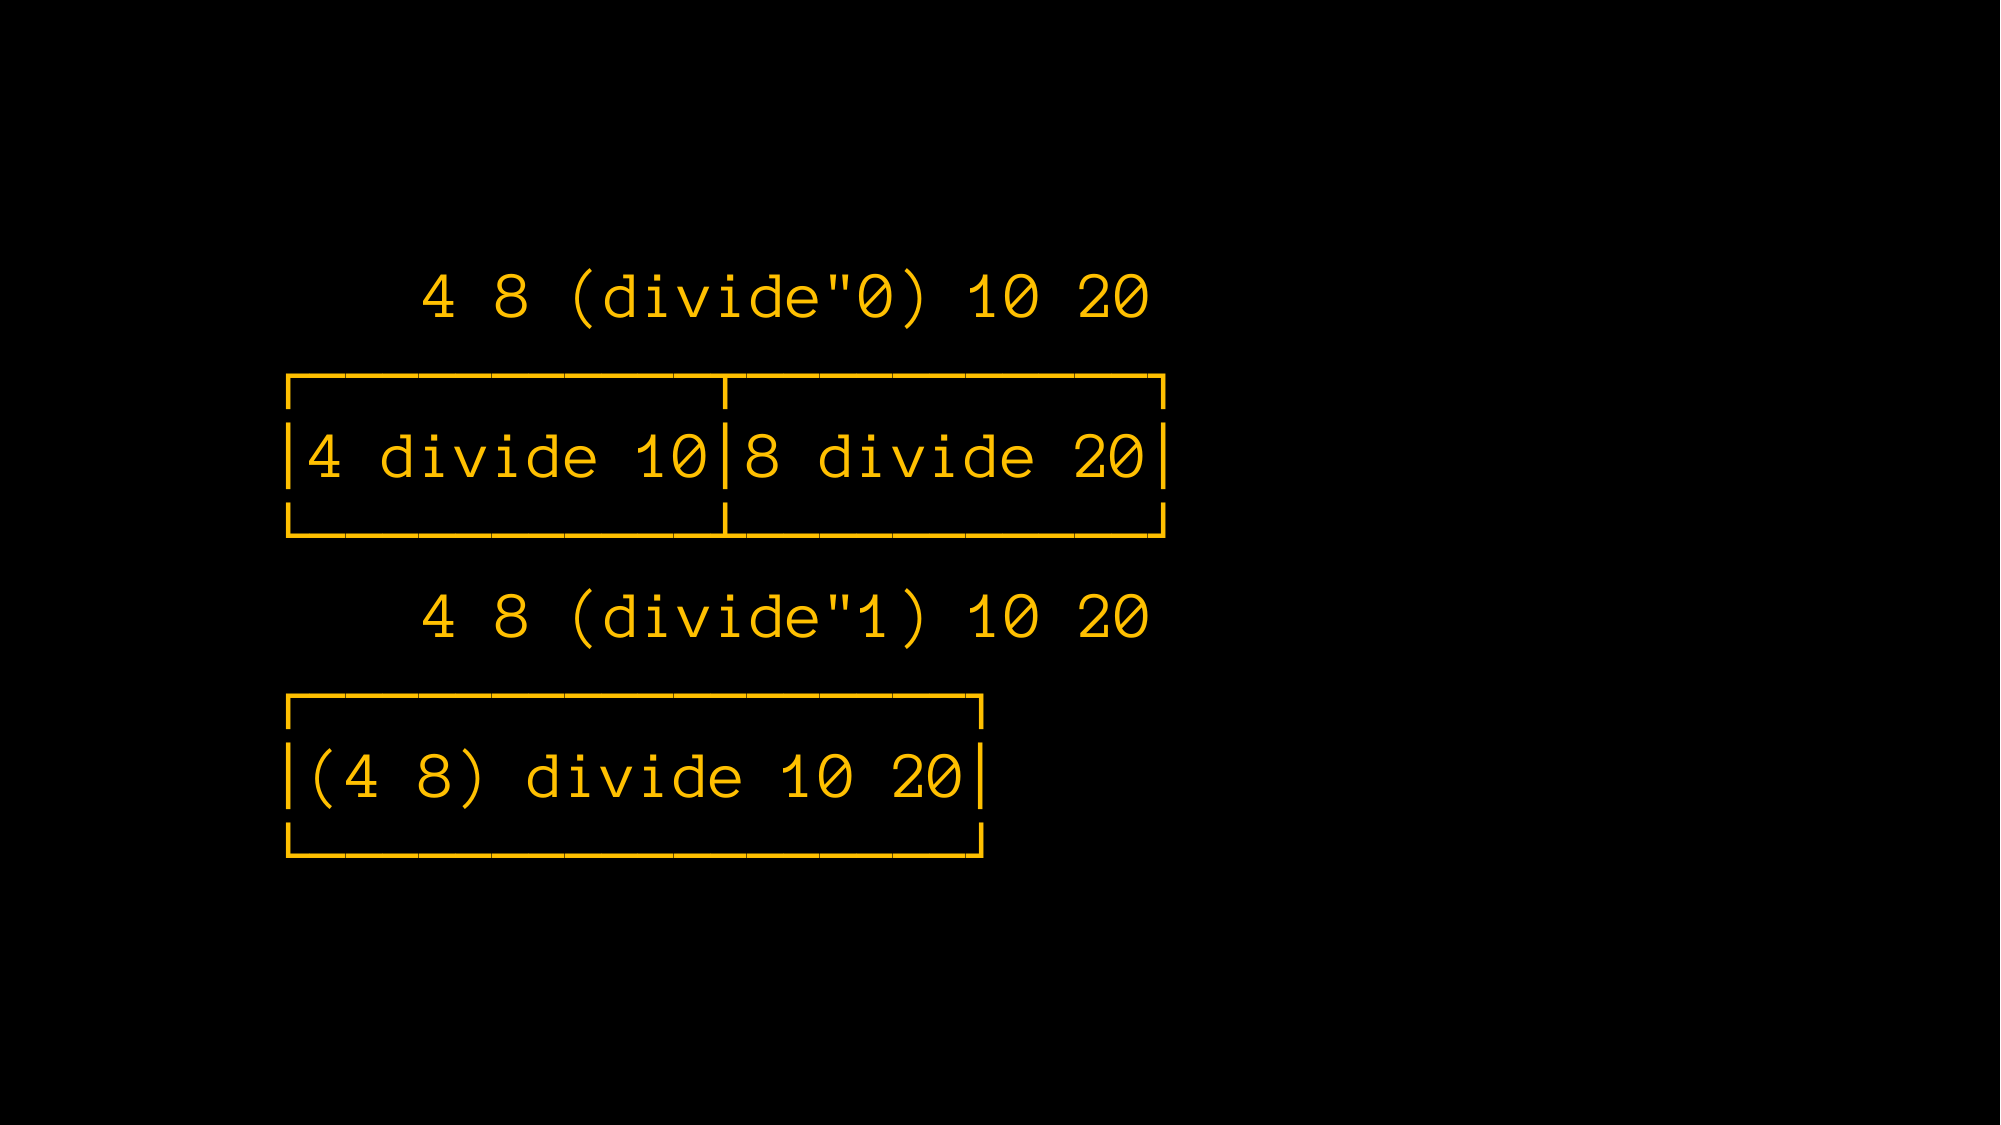

4 8 (divide"0) 10 20
┌───────────┬───────────┐
│4 divide 10│8 divide 20│
└───────────┴───────────┘
	4 8 (divide"1) 10 20
┌──────────────────┐
│(4 8) divide 10 20│
└──────────────────┘